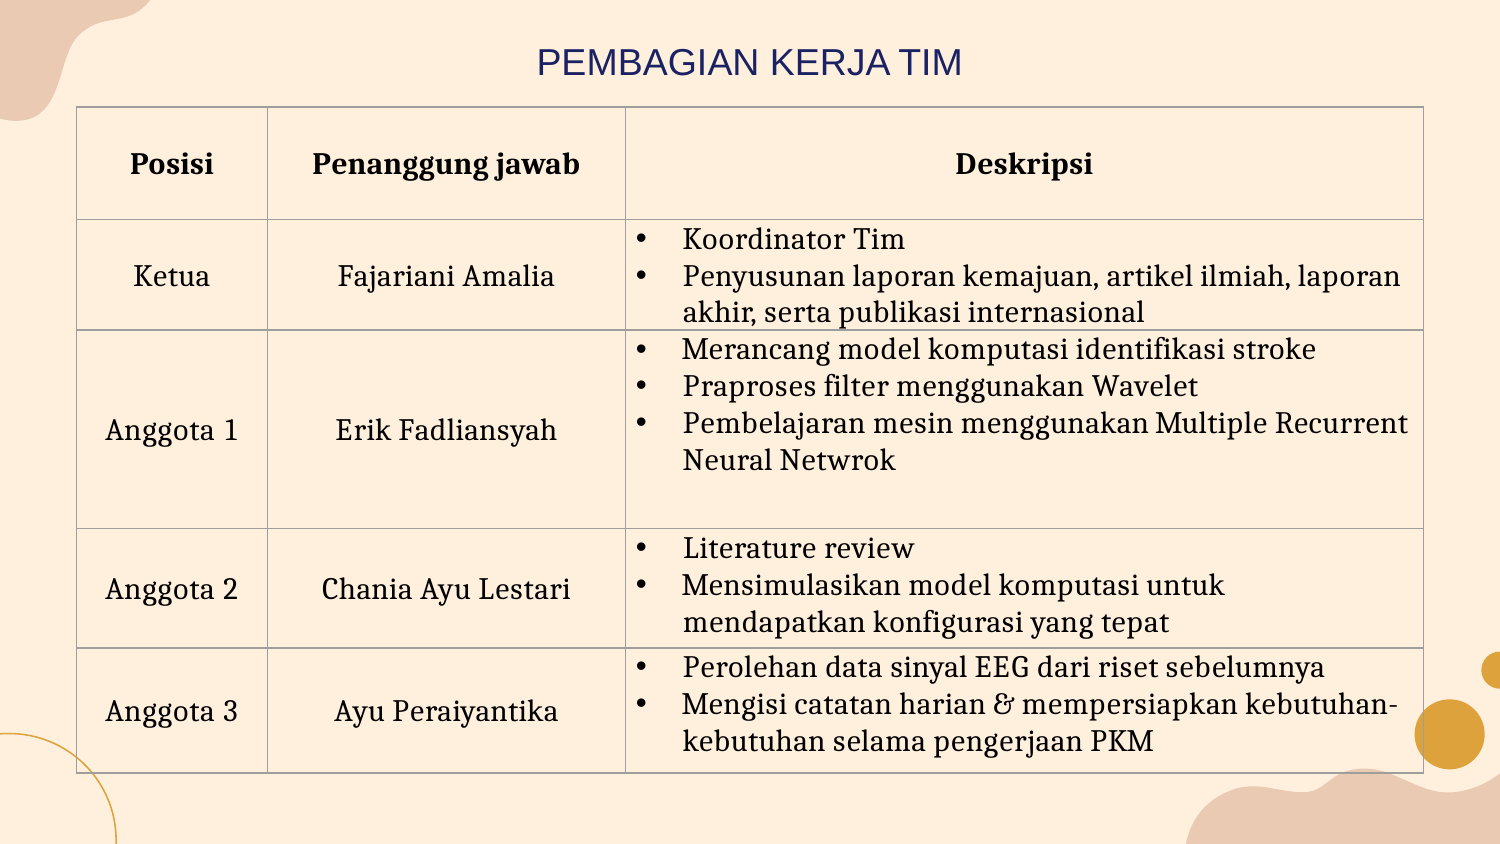

# PEMBAGIAN KERJA TIM
| Posisi | Penanggung jawab | Deskripsi |
| --- | --- | --- |
| Ketua | Fajariani Amalia | Koordinator Tim Penyusunan laporan kemajuan, artikel ilmiah, laporan akhir, serta publikasi internasional |
| Anggota 1 | Erik Fadliansyah | Merancang model komputasi identifikasi stroke Praproses filter menggunakan Wavelet Pembelajaran mesin menggunakan Multiple Recurrent Neural Netwrok |
| Anggota 2 | Chania Ayu Lestari | Literature review Mensimulasikan model komputasi untuk mendapatkan konfigurasi yang tepat |
| Anggota 3 | Ayu Peraiyantika | Perolehan data sinyal EEG dari riset sebelumnya Mengisi catatan harian & mempersiapkan kebutuhan-kebutuhan selama pengerjaan PKM |